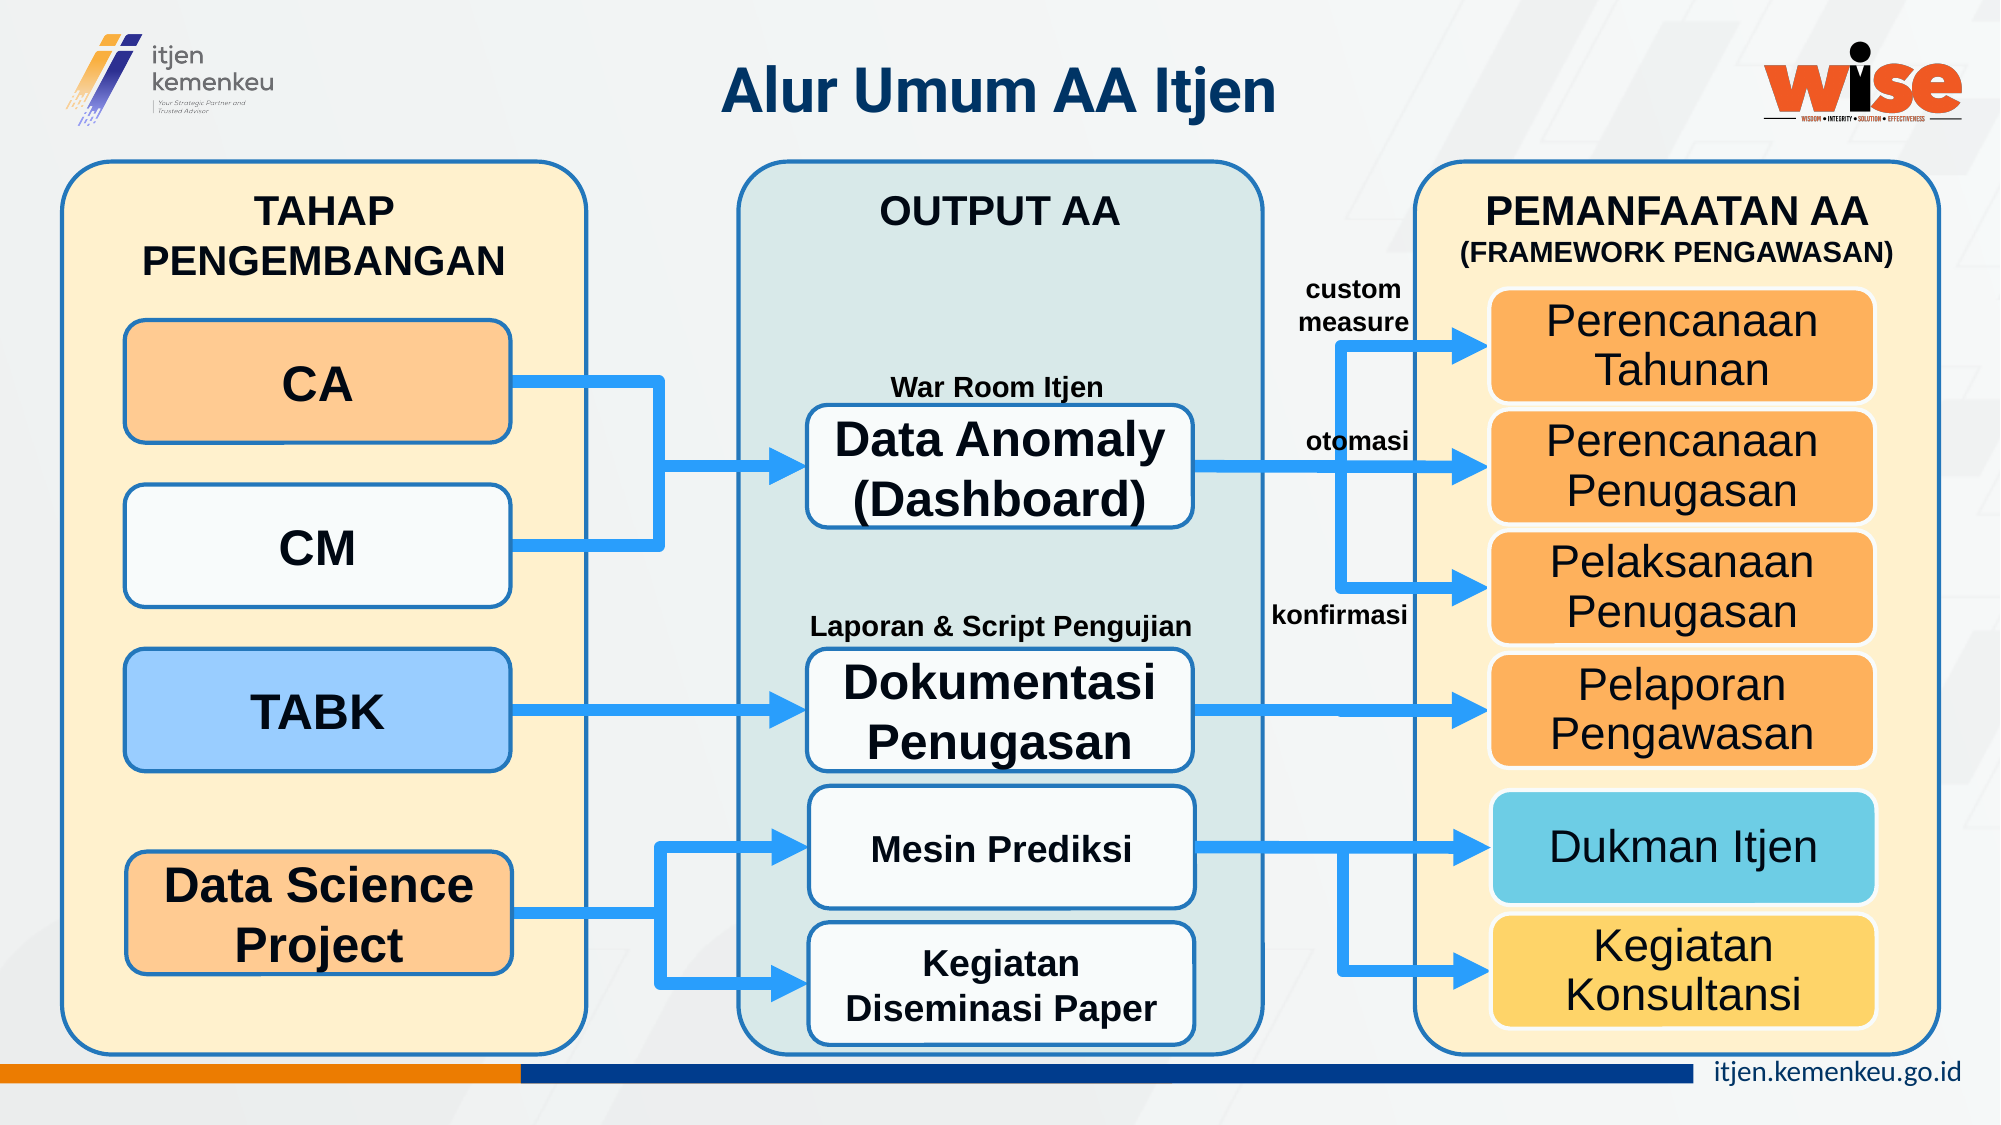

# Alur Umum AA Itjen
TAHAP PENGEMBANGAN
OUTPUT AA
PEMANFAATAN AA (FRAMEWORK PENGAWASAN)
custom
measure
Perencanaan Tahunan
CA
War Room Itjen
Data Anomaly (Dashboard)
Perencanaan Penugasan
otomasi
CM
Pelaksanaan Penugasan
konfirmasi
Laporan & Script Pengujian
TABK
Dokumentasi Penugasan
Pelaporan Pengawasan
Mesin Prediksi
Dukman Itjen
Data Science Project
Kegiatan Konsultansi
Kegiatan Diseminasi Paper